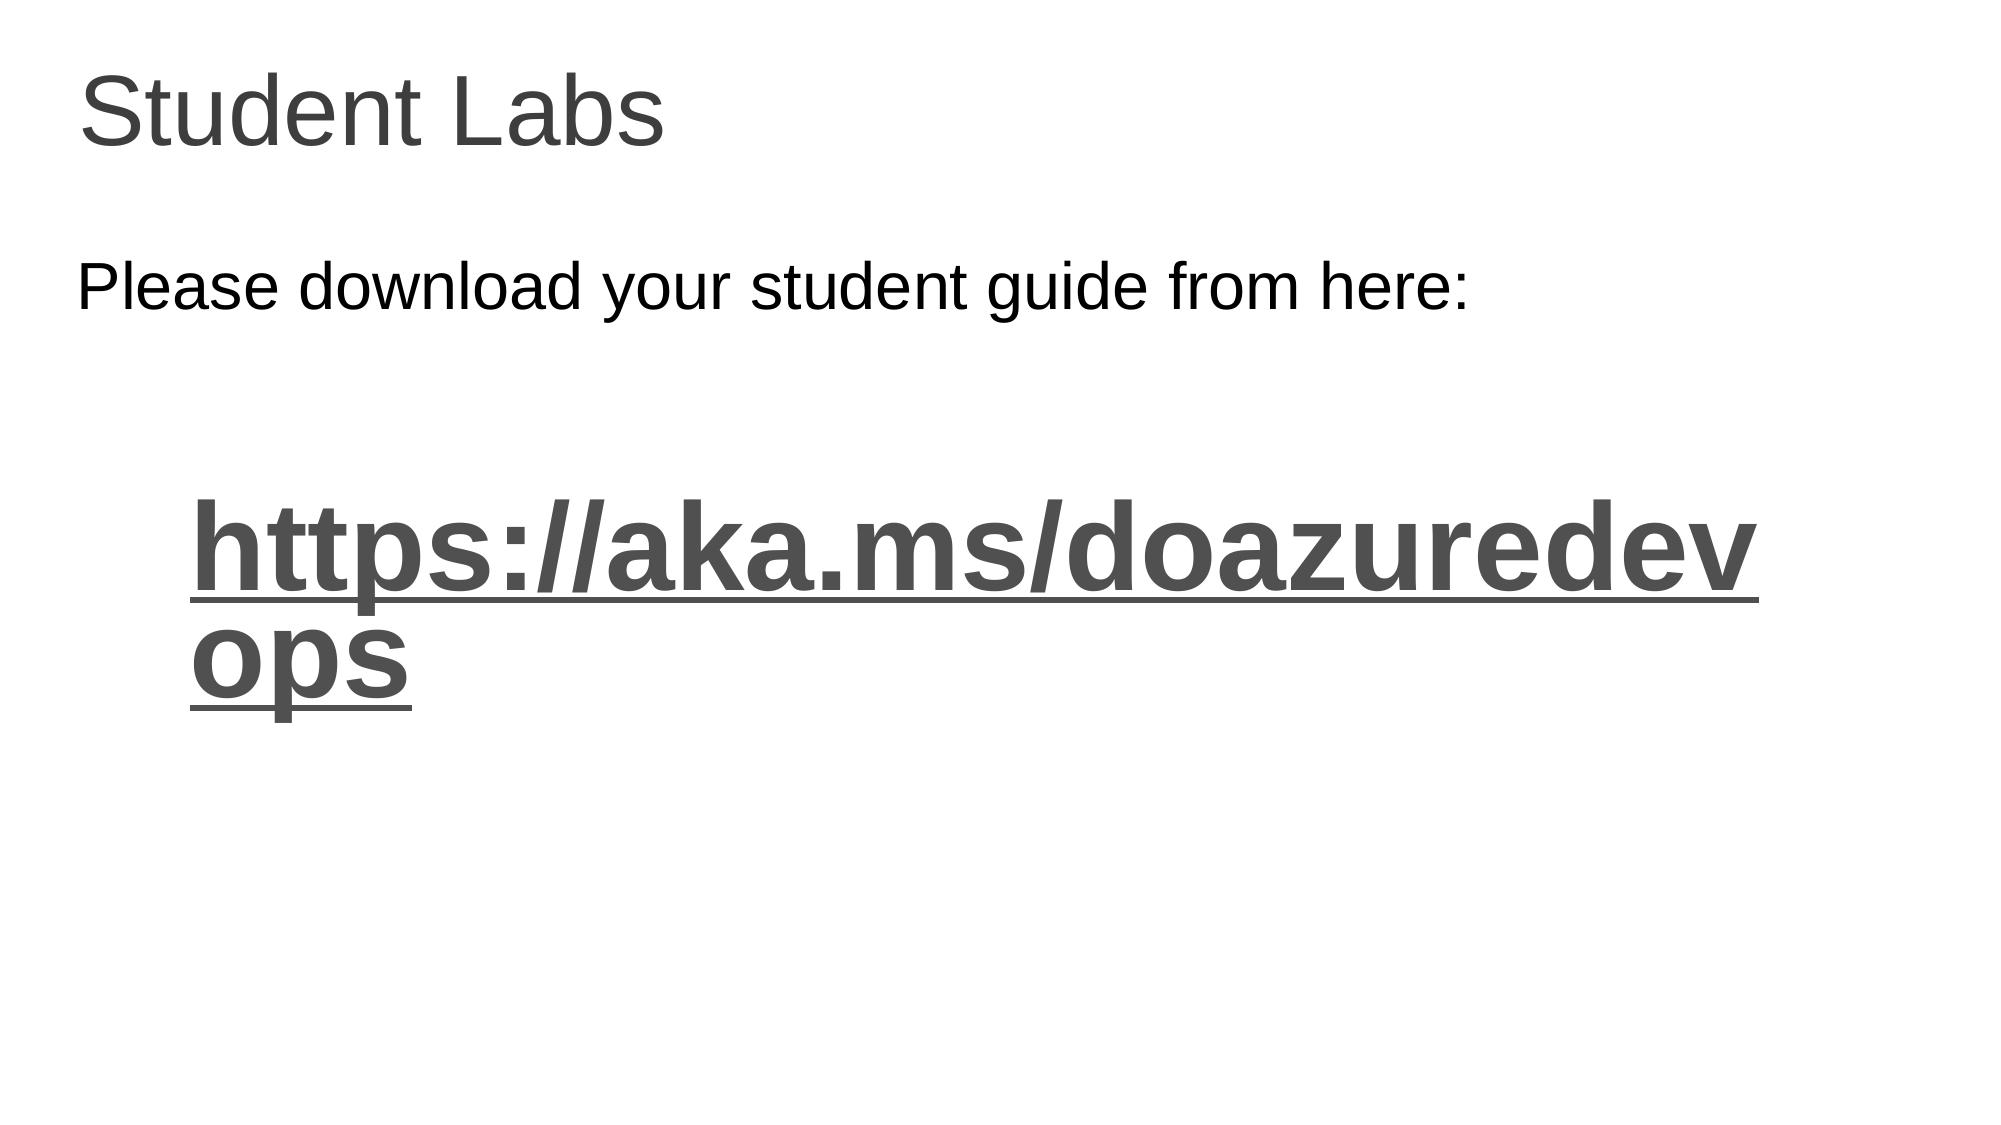

Student Labs
Please download your student guide from here:
https://aka.ms/doazuredevops